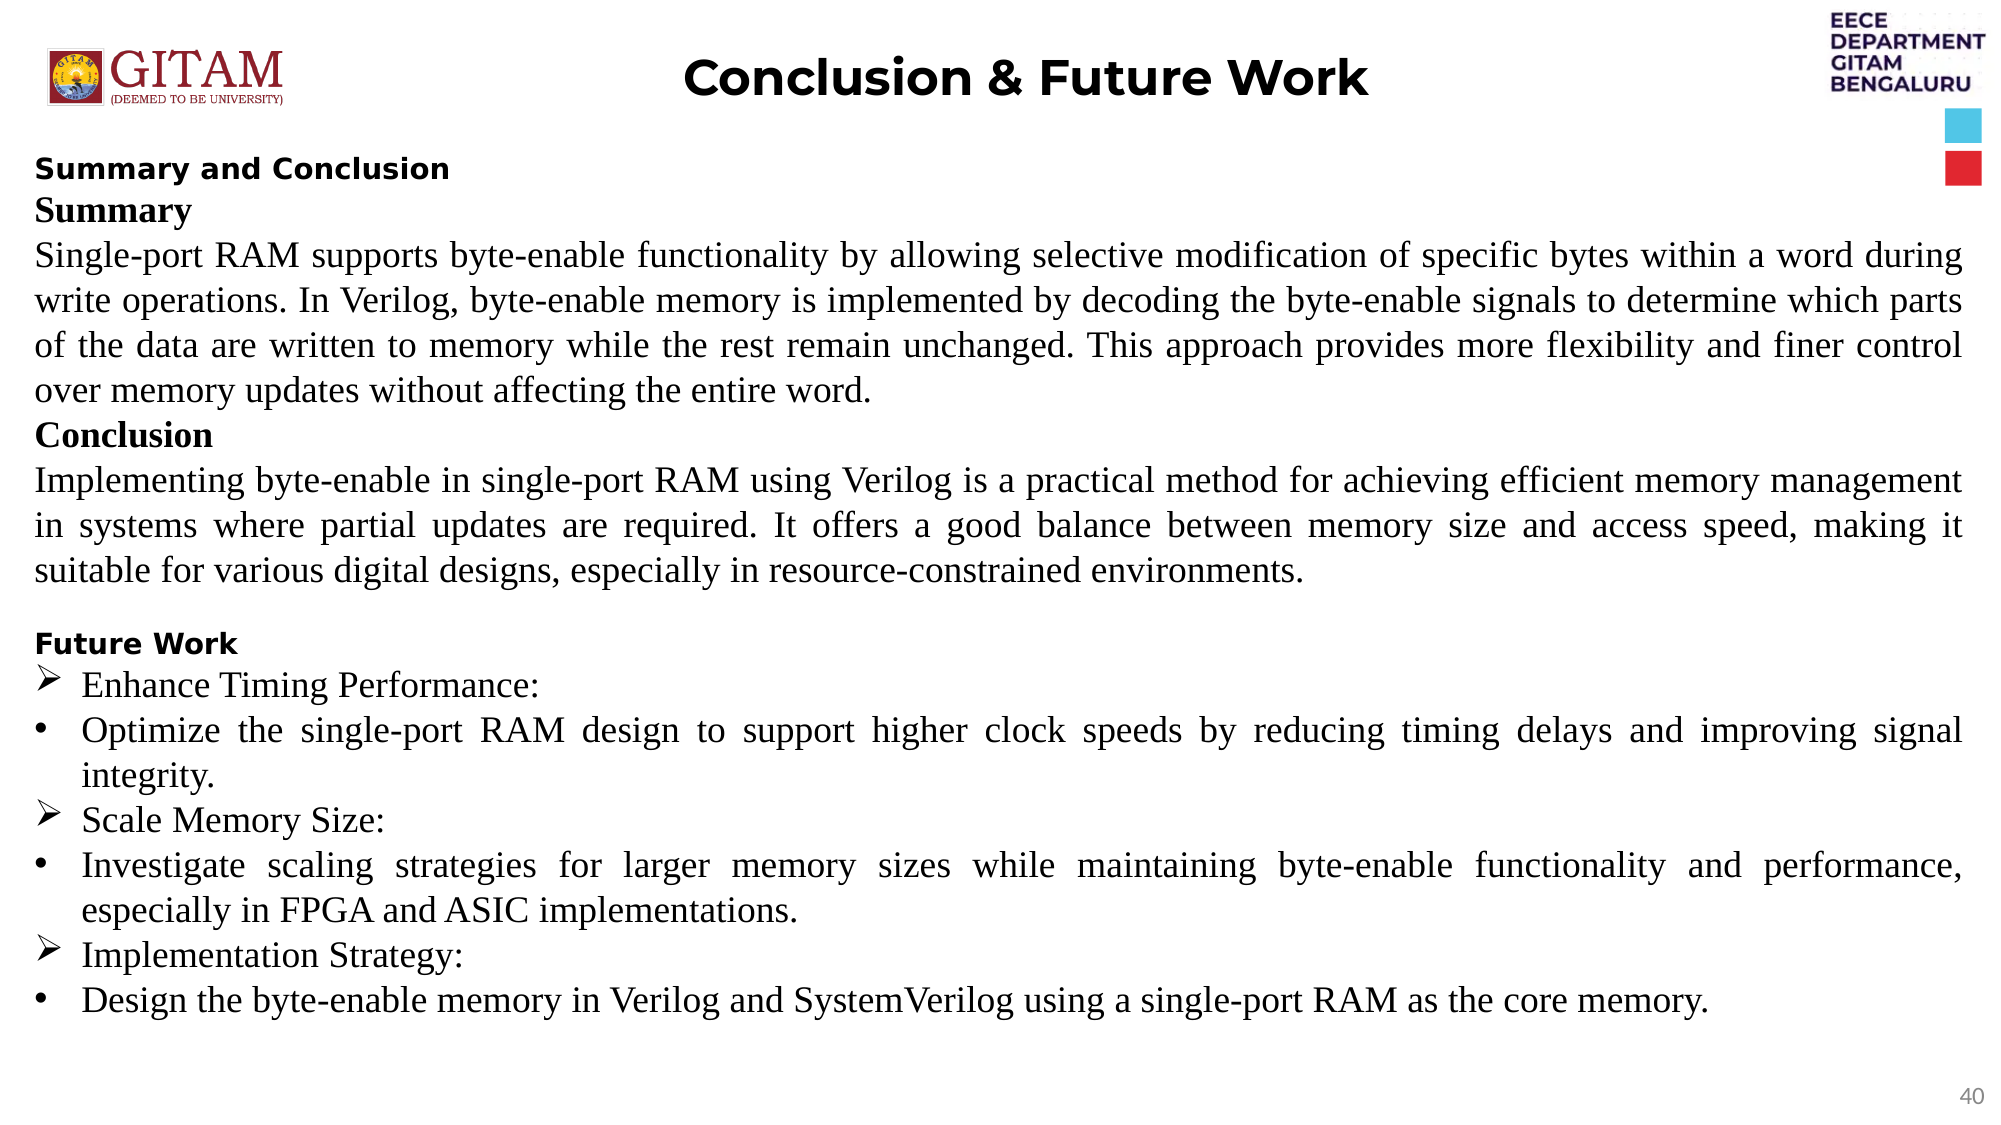

Conclusion & Future Work
Summary and Conclusion
Summary
Single-port RAM supports byte-enable functionality by allowing selective modification of specific bytes within a word during write operations. In Verilog, byte-enable memory is implemented by decoding the byte-enable signals to determine which parts of the data are written to memory while the rest remain unchanged. This approach provides more flexibility and finer control over memory updates without affecting the entire word.
Conclusion
Implementing byte-enable in single-port RAM using Verilog is a practical method for achieving efficient memory management in systems where partial updates are required. It offers a good balance between memory size and access speed, making it suitable for various digital designs, especially in resource-constrained environments.

Future Work
Enhance Timing Performance:
Optimize the single-port RAM design to support higher clock speeds by reducing timing delays and improving signal integrity.
Scale Memory Size:
Investigate scaling strategies for larger memory sizes while maintaining byte-enable functionality and performance, especially in FPGA and ASIC implementations.
Implementation Strategy:
Design the byte-enable memory in Verilog and SystemVerilog using a single-port RAM as the core memory.

40